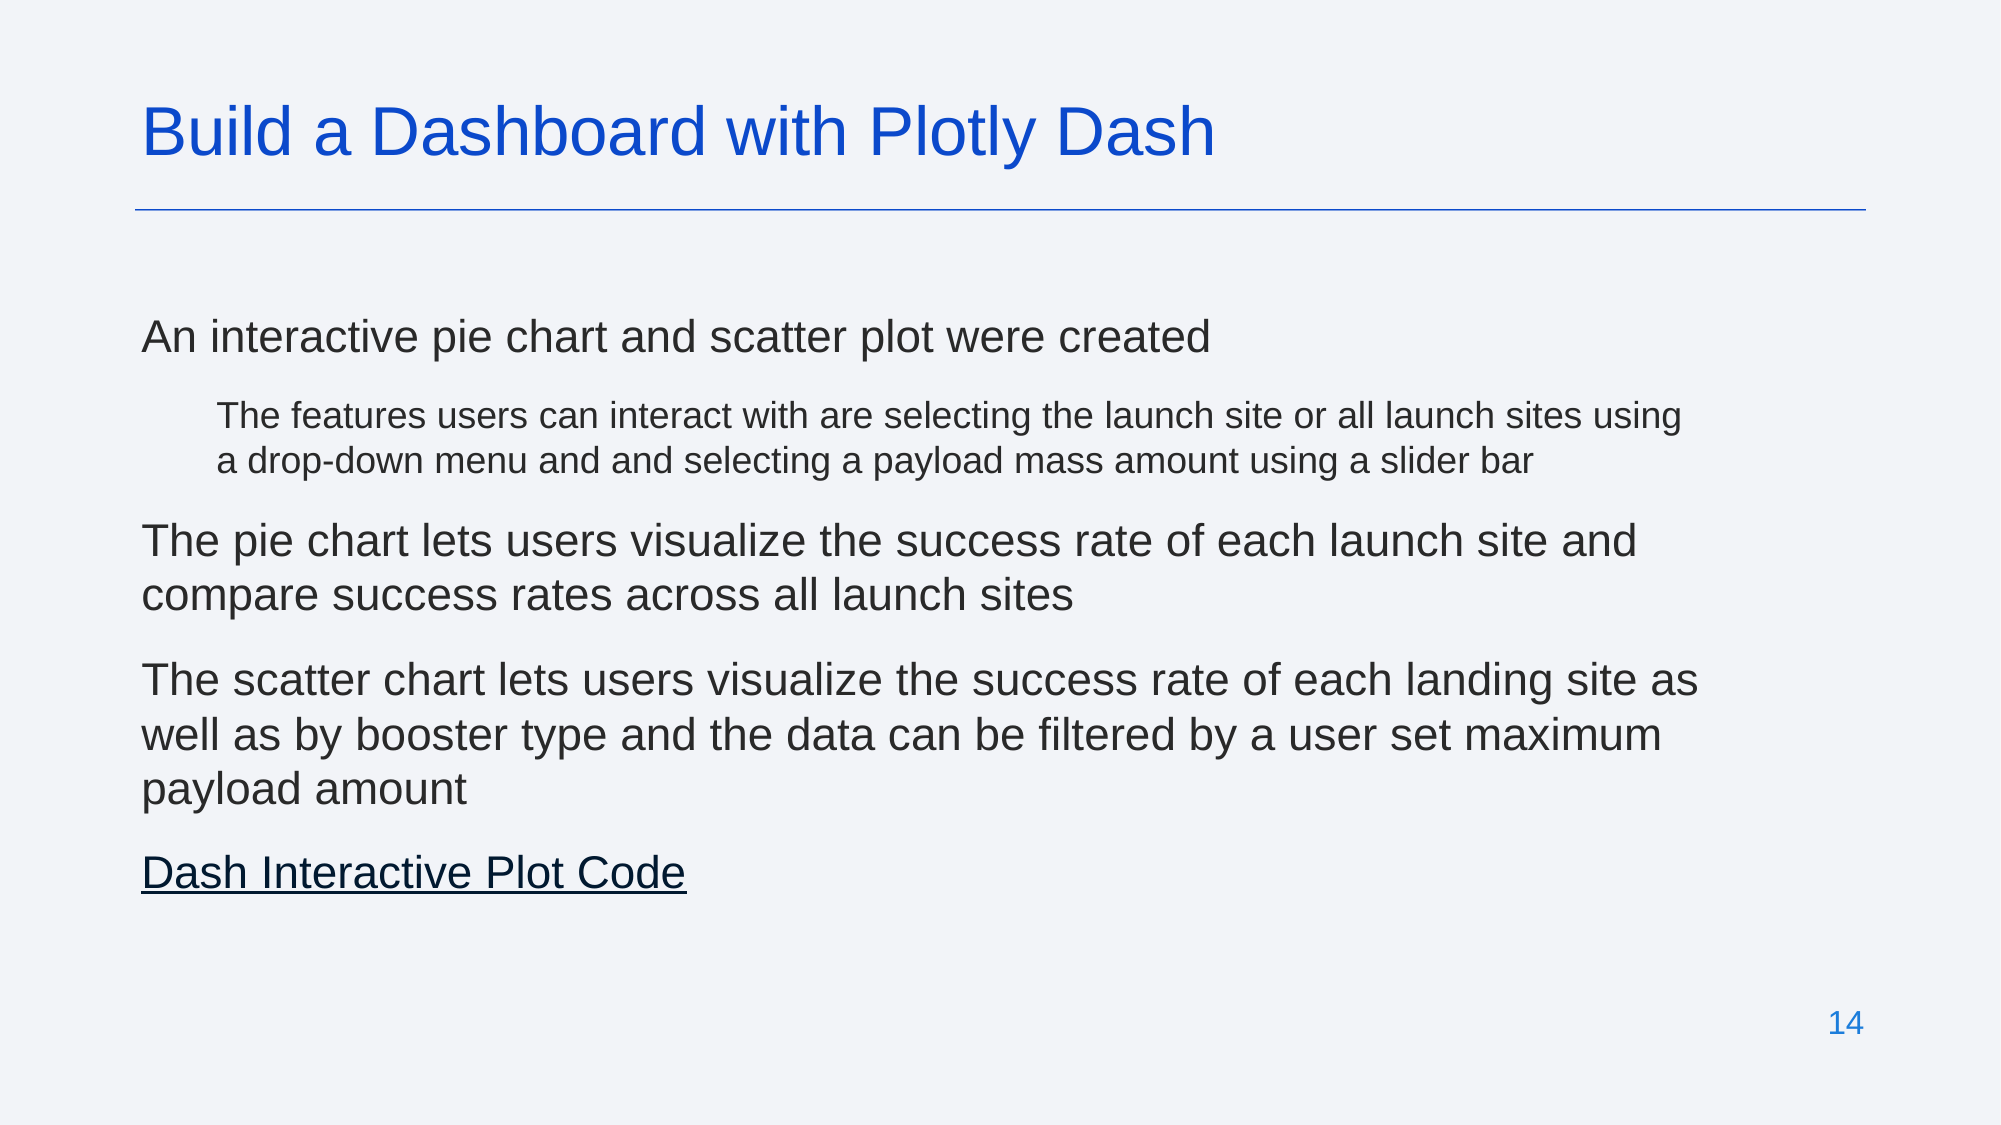

Build a Dashboard with Plotly Dash
An interactive pie chart and scatter plot were created
The features users can interact with are selecting the launch site or all launch sites using a drop-down menu and and selecting a payload mass amount using a slider bar
The pie chart lets users visualize the success rate of each launch site and compare success rates across all launch sites
The scatter chart lets users visualize the success rate of each landing site as well as by booster type and the data can be filtered by a user set maximum payload amount
Dash Interactive Plot Code

14